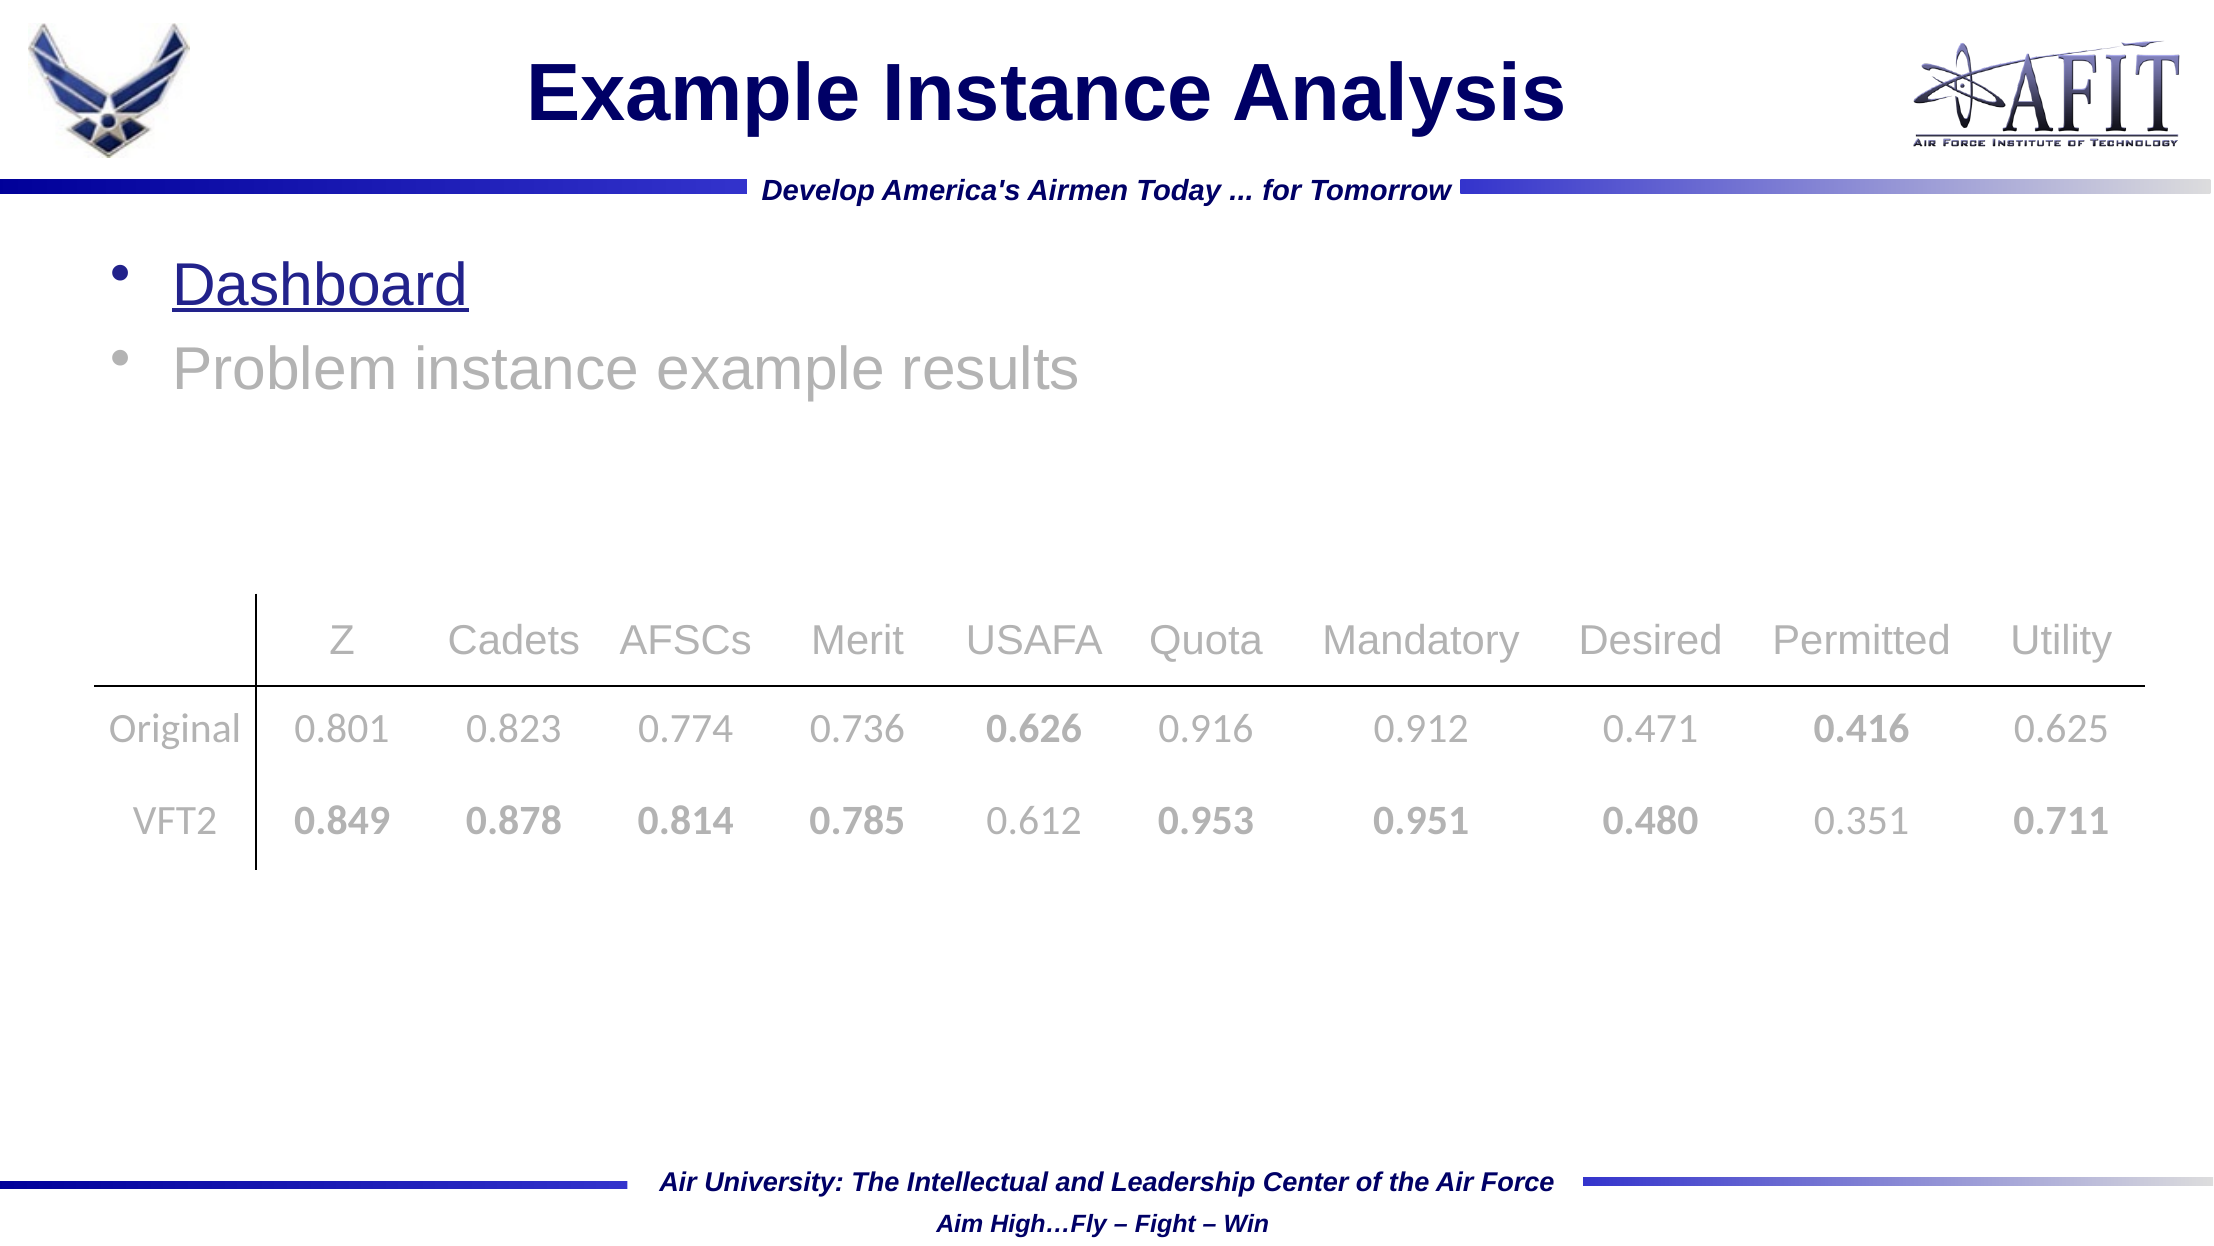

# Example Instance Analysis

Dashboard
Problem instance example results

|  | Z | Cadets | AFSCs | Merit | USAFA | Quota | Mandatory | Desired | Permitted | Utility |
| --- | --- | --- | --- | --- | --- | --- | --- | --- | --- | --- |
| Original | 0.801 | 0.823 | 0.774 | 0.736 | 0.626 | 0.916 | 0.912 | 0.471 | 0.416 | 0.625 |
| VFT2 | 0.849 | 0.878 | 0.814 | 0.785 | 0.612 | 0.953 | 0.951 | 0.480 | 0.351 | 0.711 |